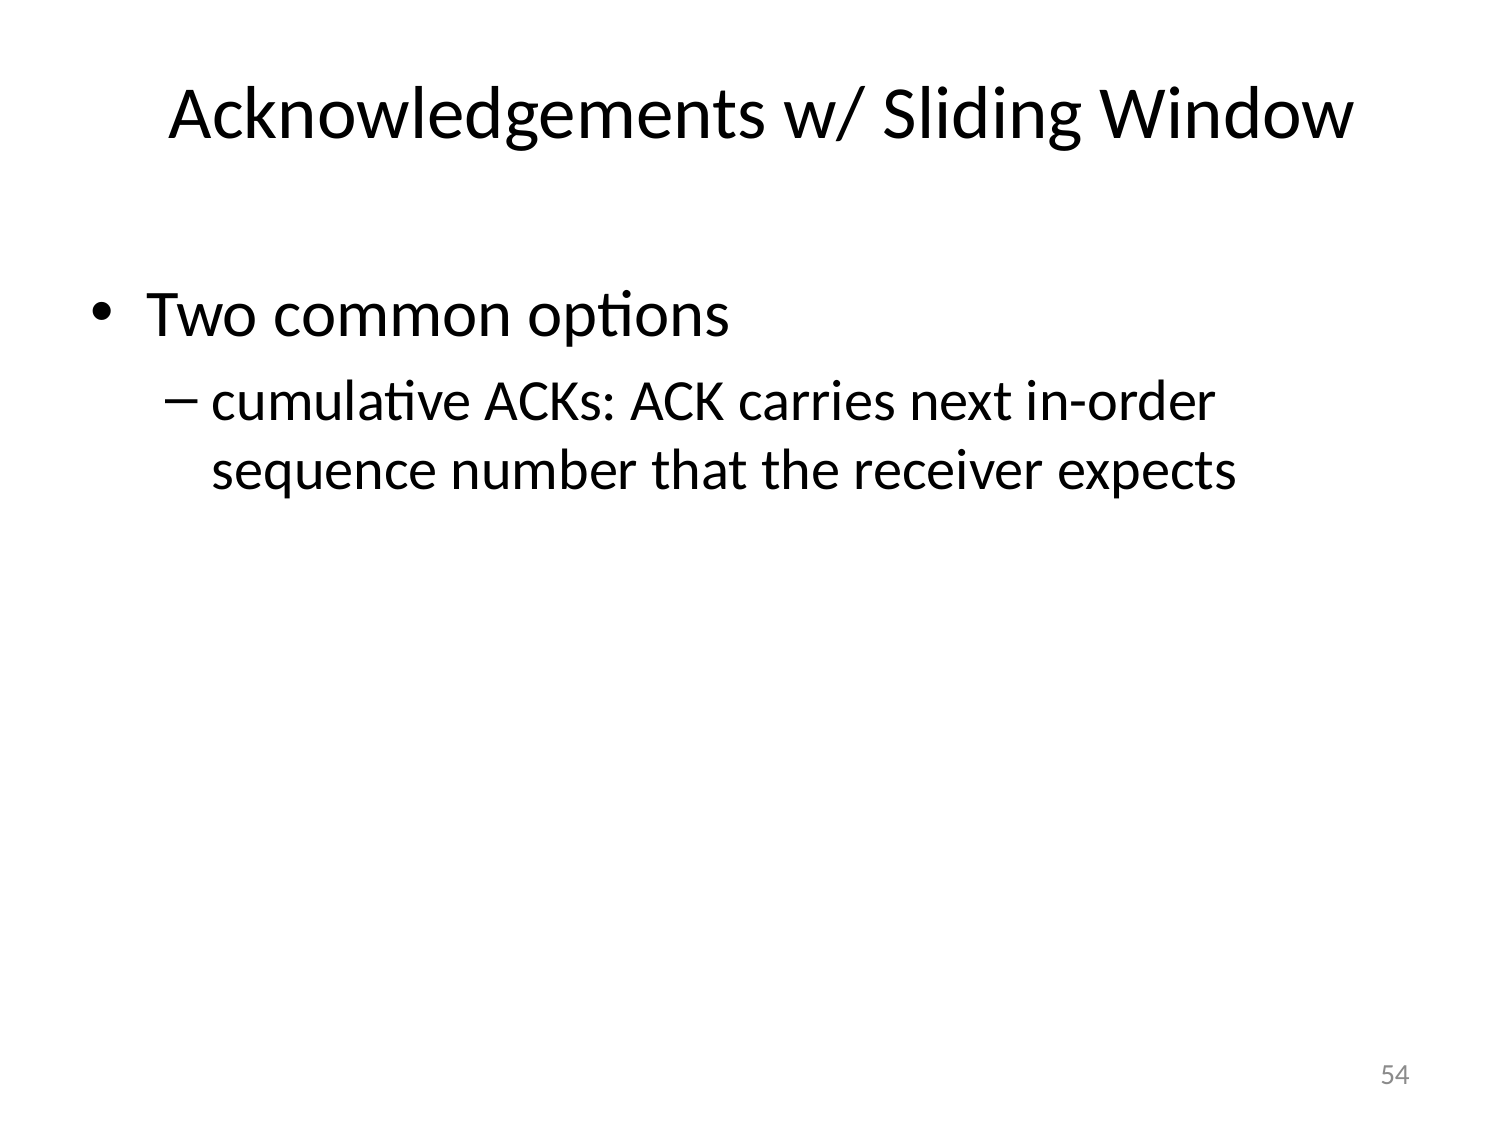

# Acknowledgements w/ Sliding Window
Two common options
cumulative ACKs: ACK carries next in-order sequence number that the receiver expects

54